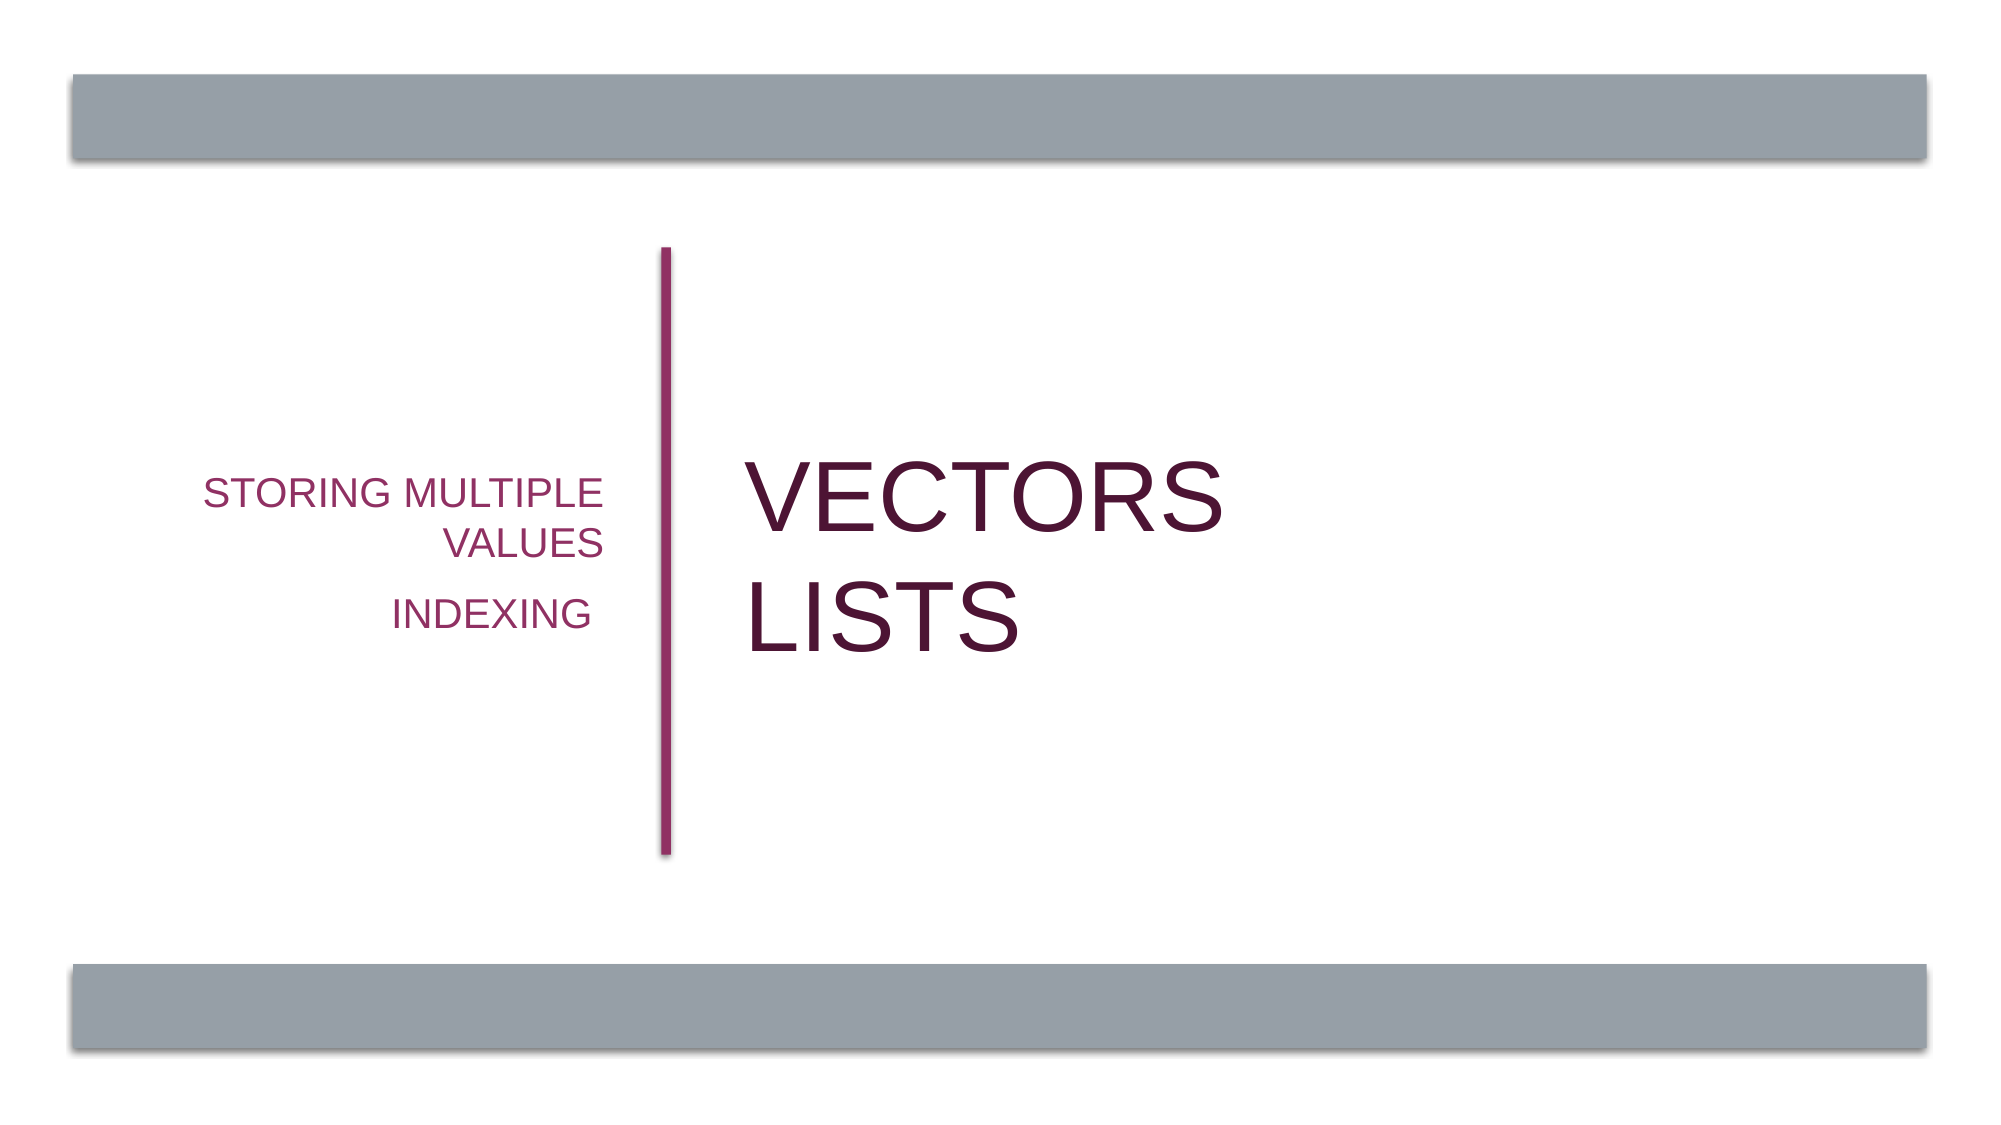

Storing multiple values
Indexing
# Vectors lists